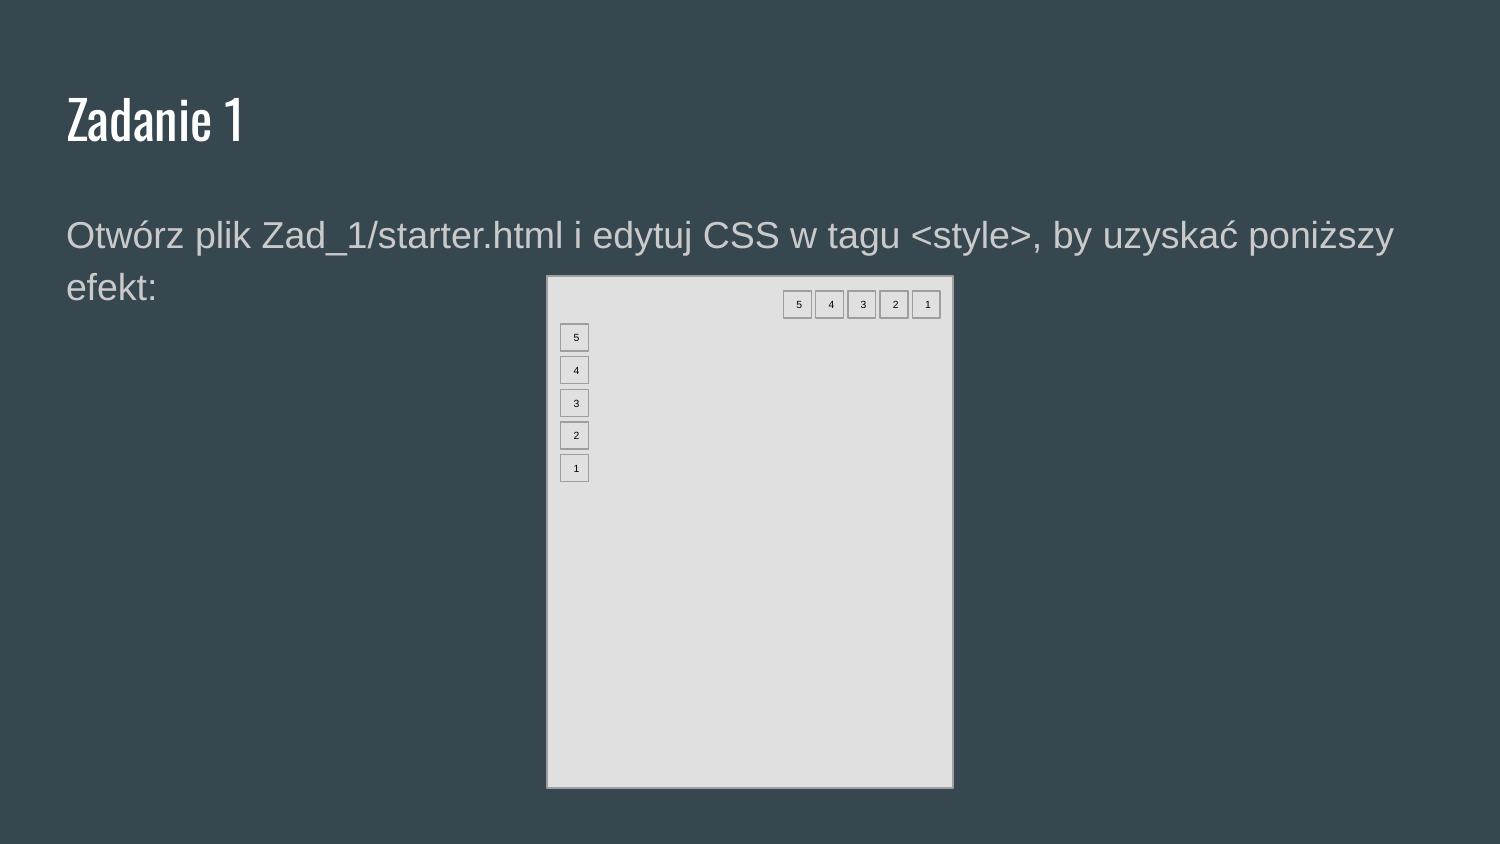

# Zadanie 1
Otwórz plik Zad_1/starter.html i edytuj CSS w tagu <style>, by uzyskać poniższy efekt:

5
4
3
2
1
5
4
3
2
1